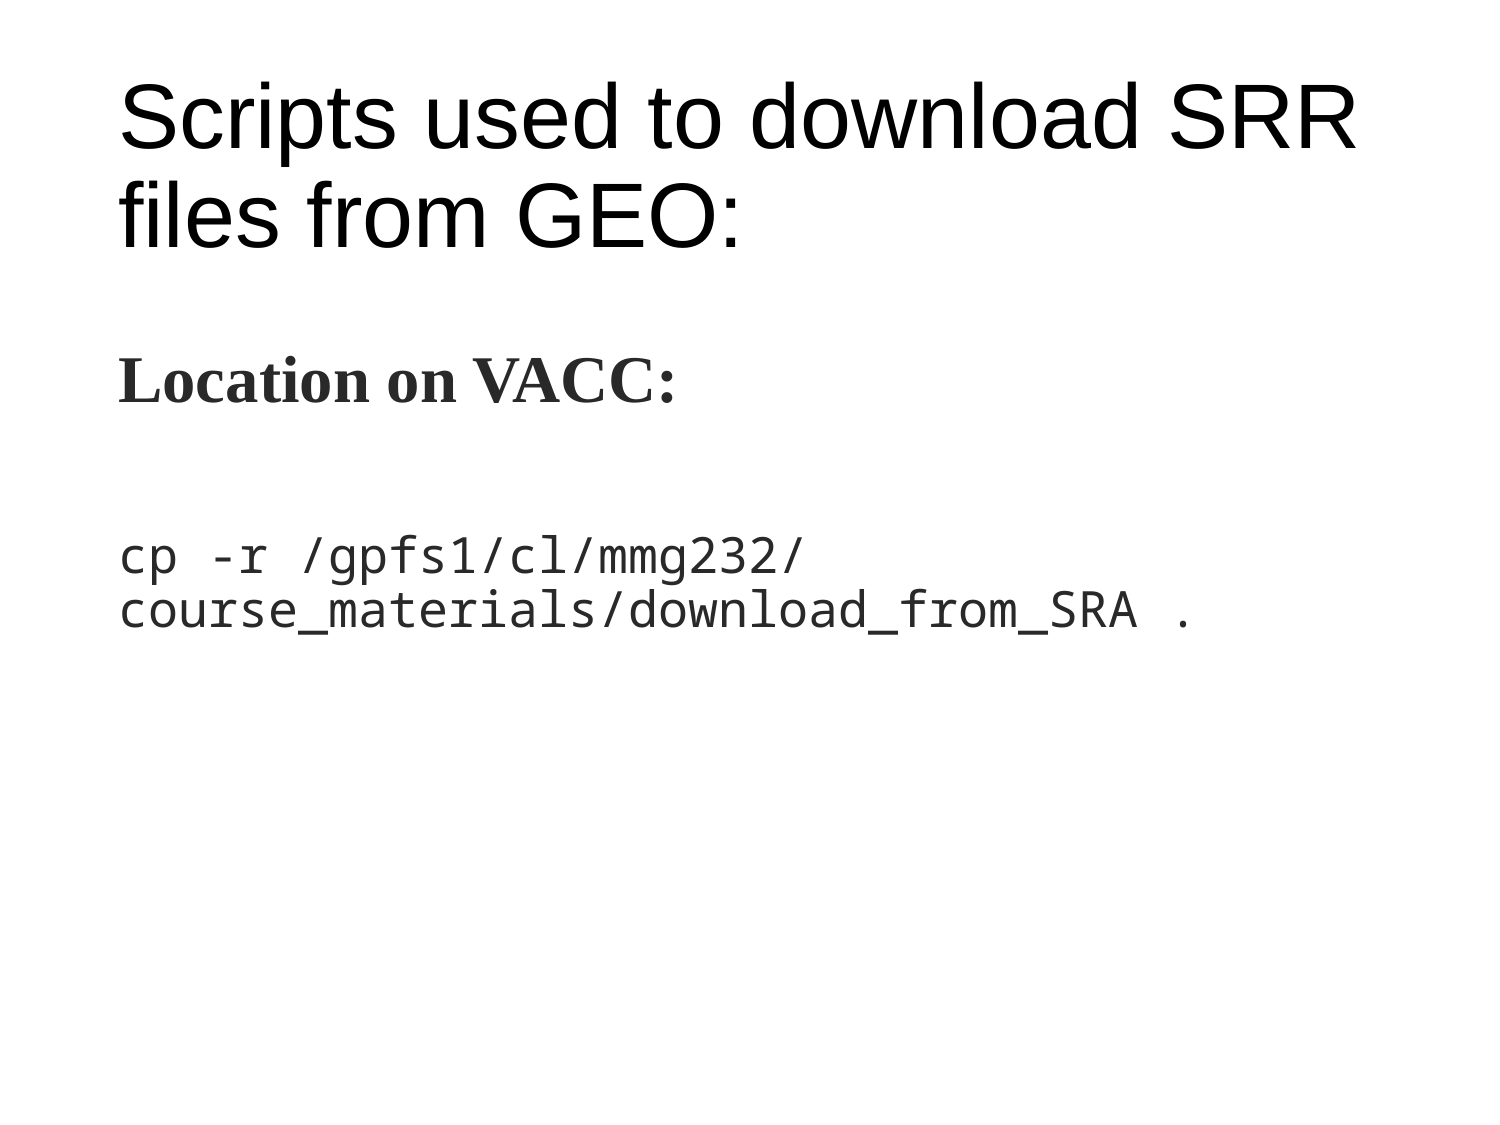

# Scripts used to download SRR files from GEO:
Location on VACC:

cp -r /gpfs1/cl/mmg232/ course_materials/download_from_SRA .